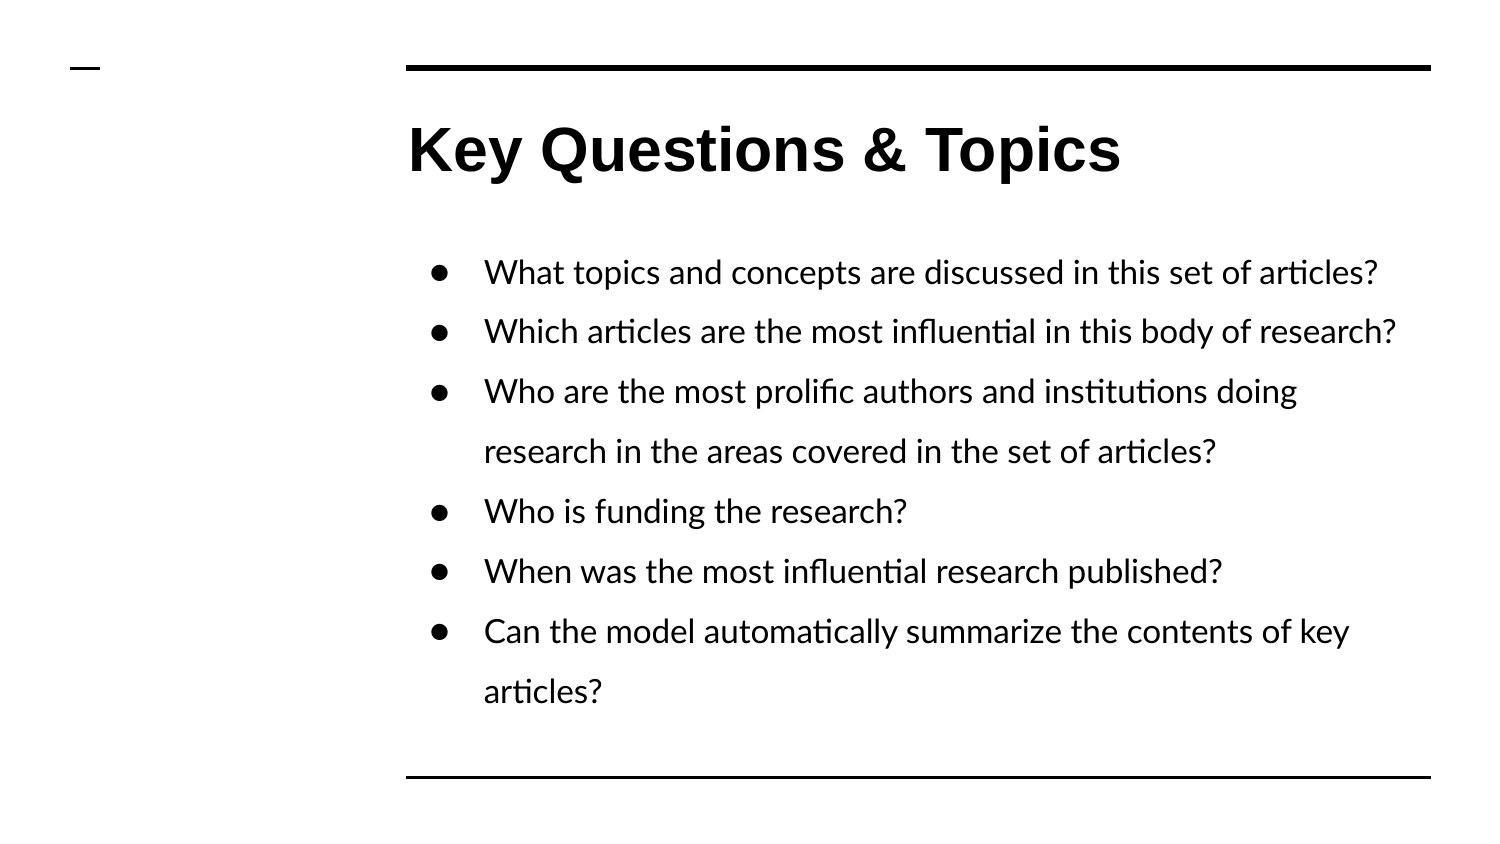

# Key Questions & Topics
What topics and concepts are discussed in this set of articles?
Which articles are the most influential in this body of research?
Who are the most prolific authors and institutions doing research in the areas covered in the set of articles?
Who is funding the research?
When was the most influential research published?
Can the model automatically summarize the contents of key articles?